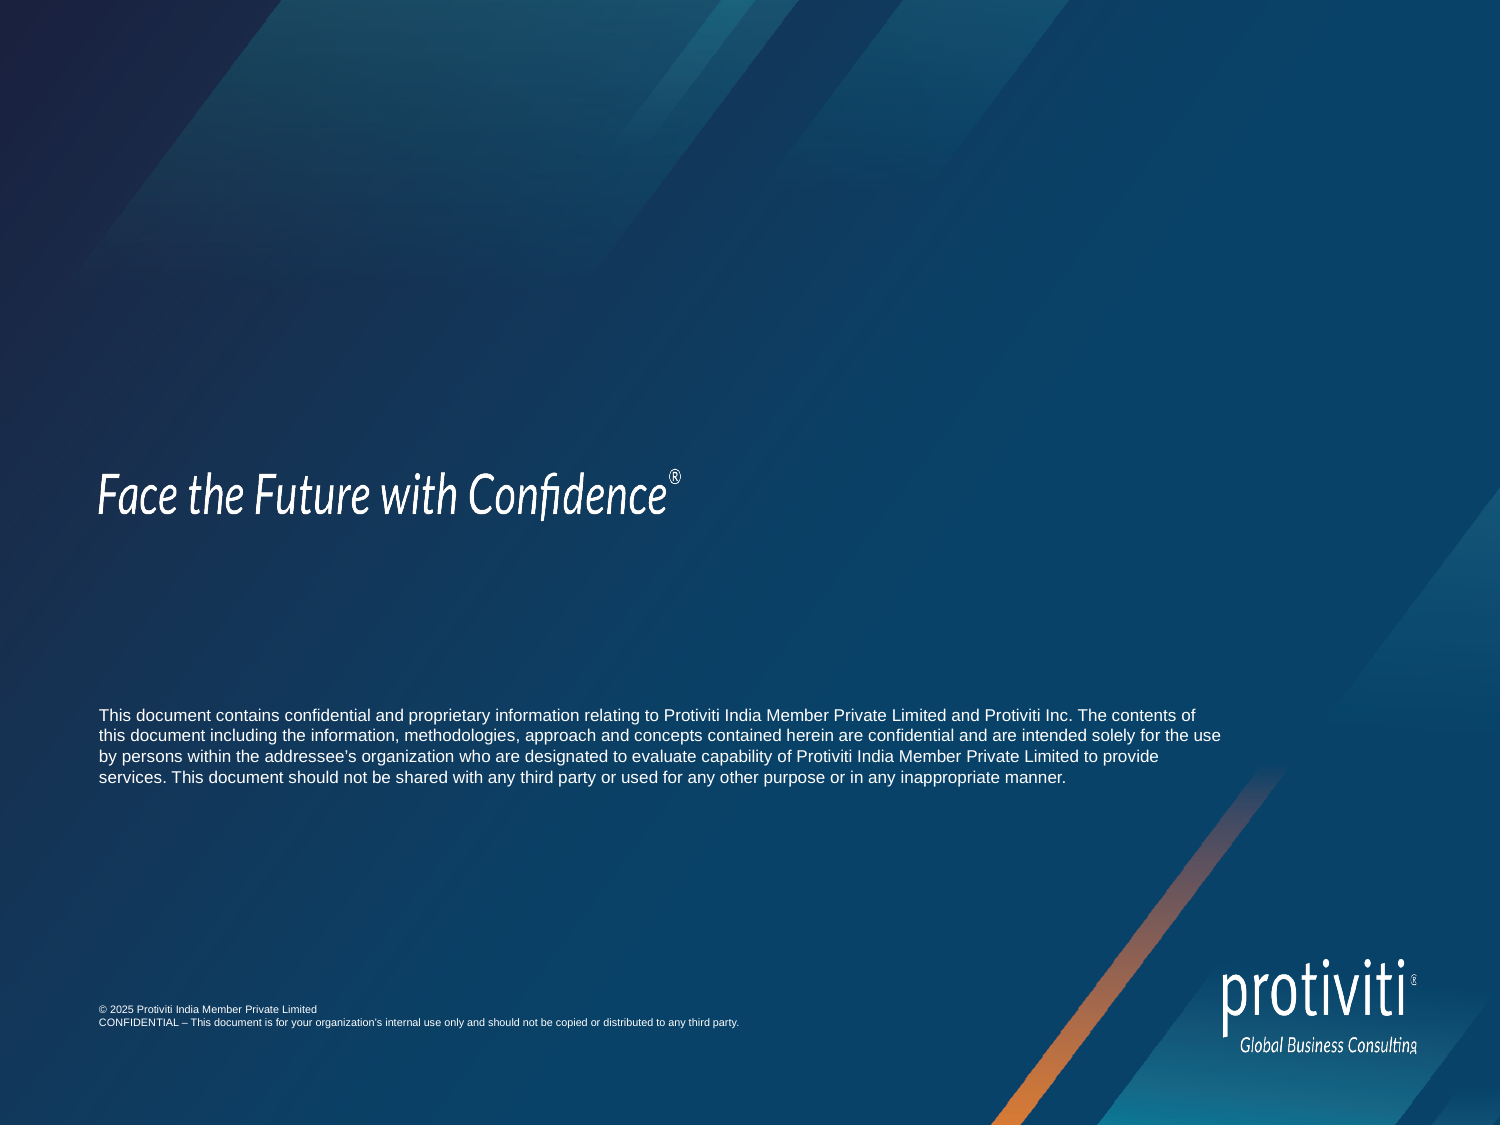

This document contains confidential and proprietary information relating to Protiviti India Member Private Limited and Protiviti Inc. The contents of this document including the information, methodologies, approach and concepts contained herein are confidential and are intended solely for the use by persons within the addressee’s organization who are designated to evaluate capability of Protiviti India Member Private Limited to provide services. This document should not be shared with any third party or used for any other purpose or in any inappropriate manner.